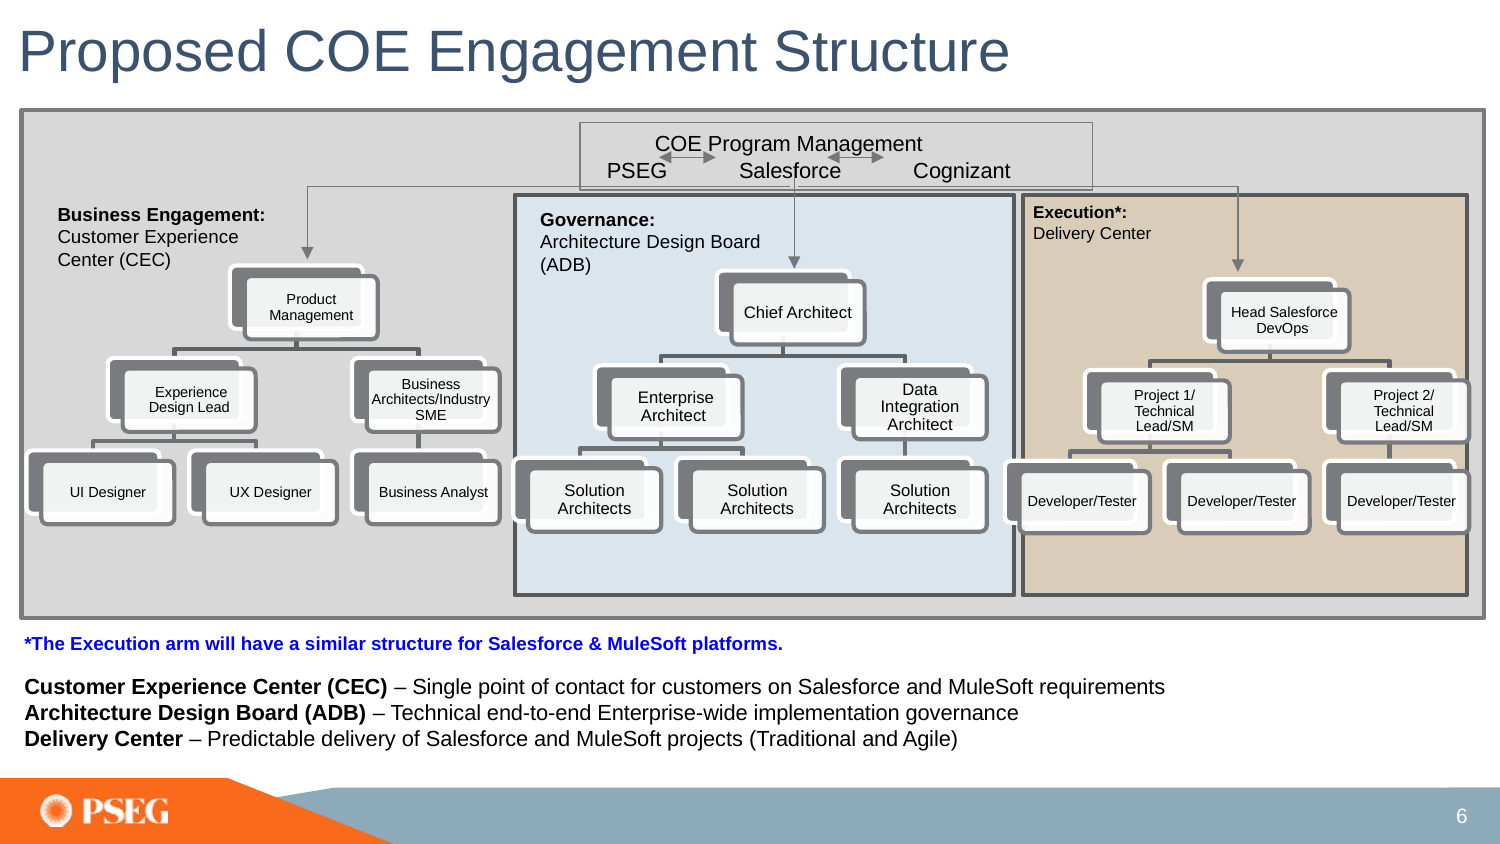

Proposed COE Engagement Structure

          COE Program Management
  PSEG            Salesforce            Cognizant

Execution*:
Delivery Center
Business Engagement:
Customer Experience Center (CEC)

Governance:
Architecture Design Board (ADB)

Product Management

 Experience Design Lead
Business Architects/Industry SME

UI Designer
UX Designer
Business Analyst

Chief Architect

Enterprise Architect
Data Integration Architect

Solution Architects
Solution Architects
Solution Architects

Head Salesforce DevOps

Project 1/ Technical Lead/SM
Project 2/ Technical Lead/SM

Developer/Tester
Developer/Tester
Developer/Tester
*The Execution arm will have a similar structure for Salesforce & MuleSoft platforms.

Customer Experience Center (CEC) – Single point of contact for customers on Salesforce and MuleSoft requirements
Architecture Design Board (ADB) – Technical end-to-end Enterprise-wide implementation governance
Delivery Center – Predictable delivery of Salesforce and MuleSoft projects (Traditional and Agile)